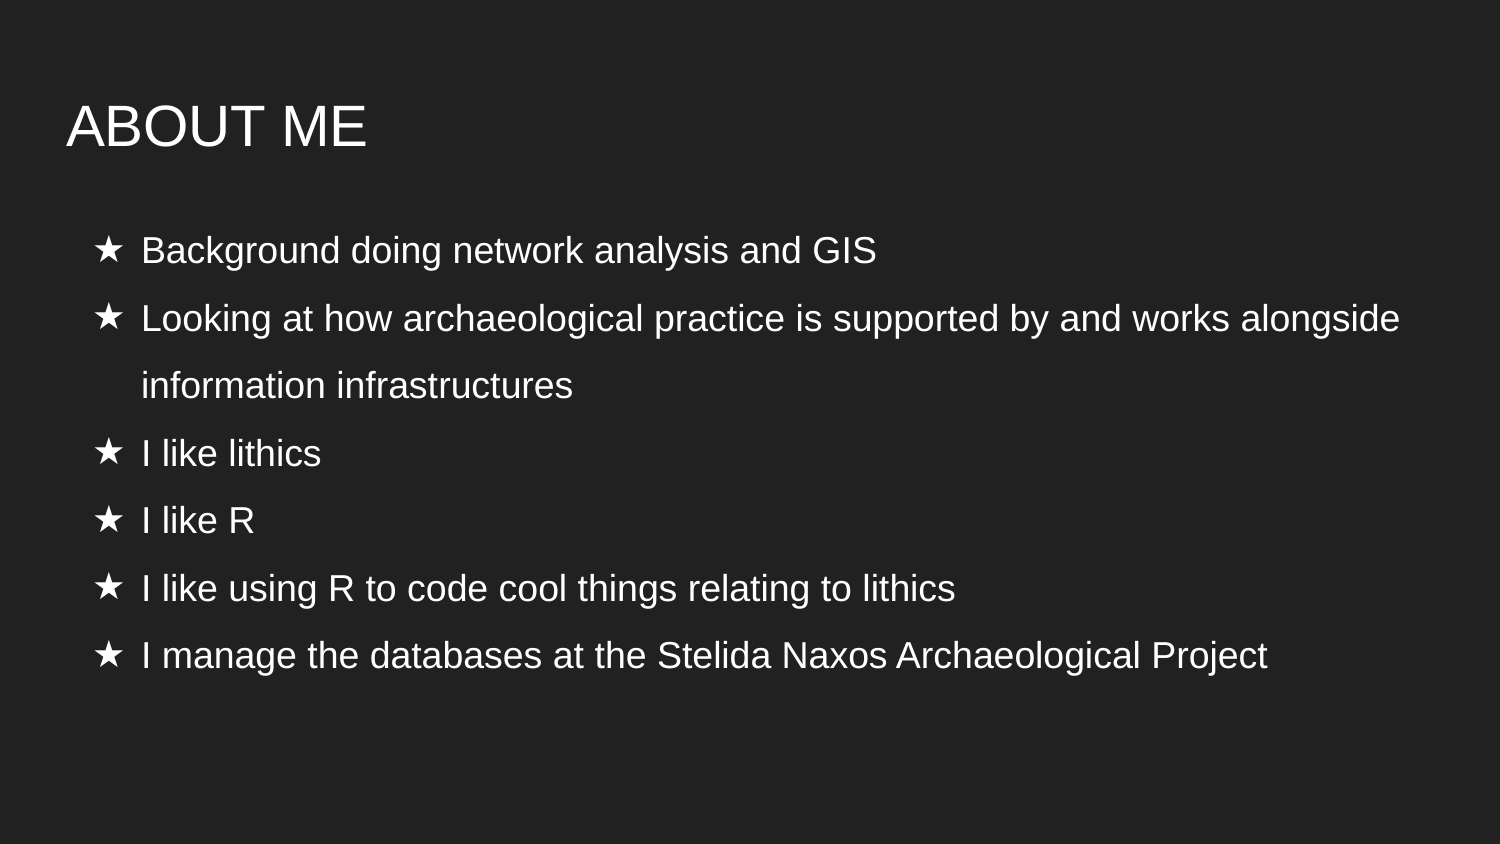

# ABOUT ME
Background doing network analysis and GIS
Looking at how archaeological practice is supported by and works alongside information infrastructures
I like lithics
I like R
I like using R to code cool things relating to lithics
I manage the databases at the Stelida Naxos Archaeological Project